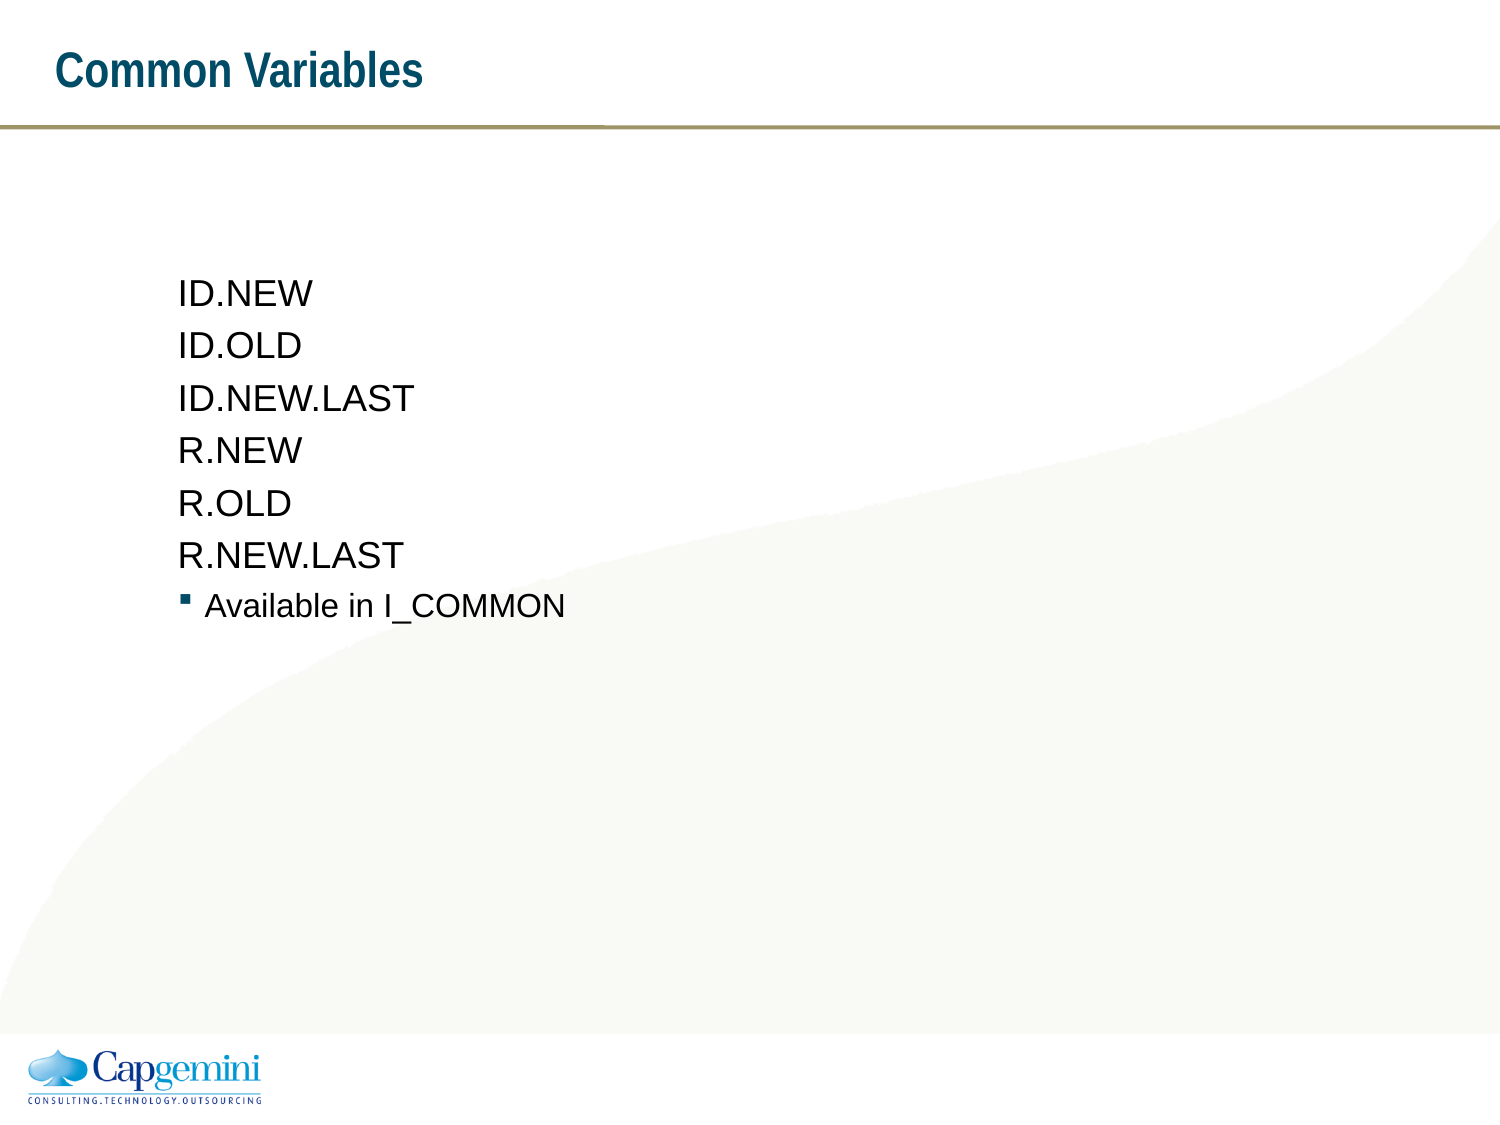

# Common Variables
ID.NEW
ID.OLD
ID.NEW.LAST
R.NEW
R.OLD
R.NEW.LAST
Available in I_COMMON